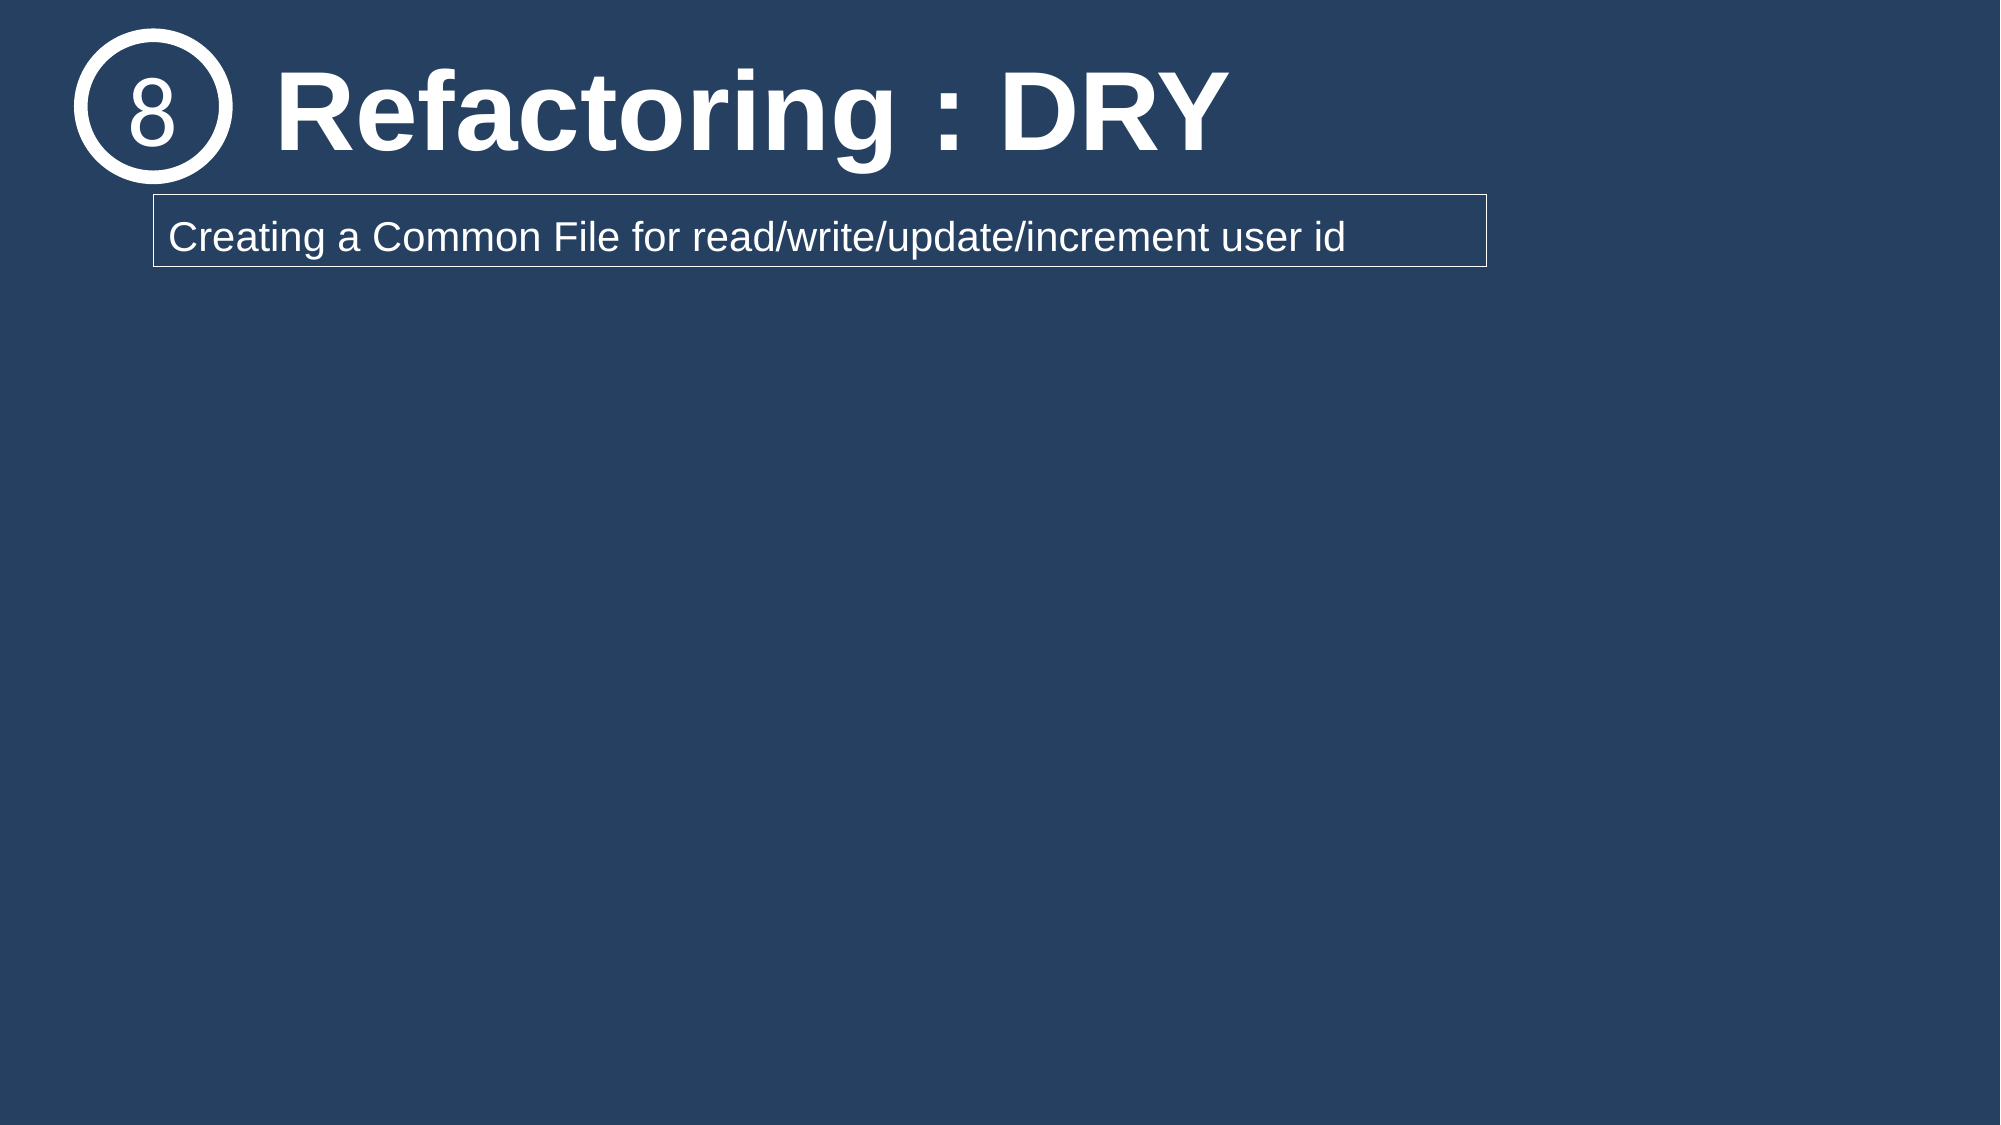

8
Refactoring : DRY
Creating a Common File for read/write/update/increment user id